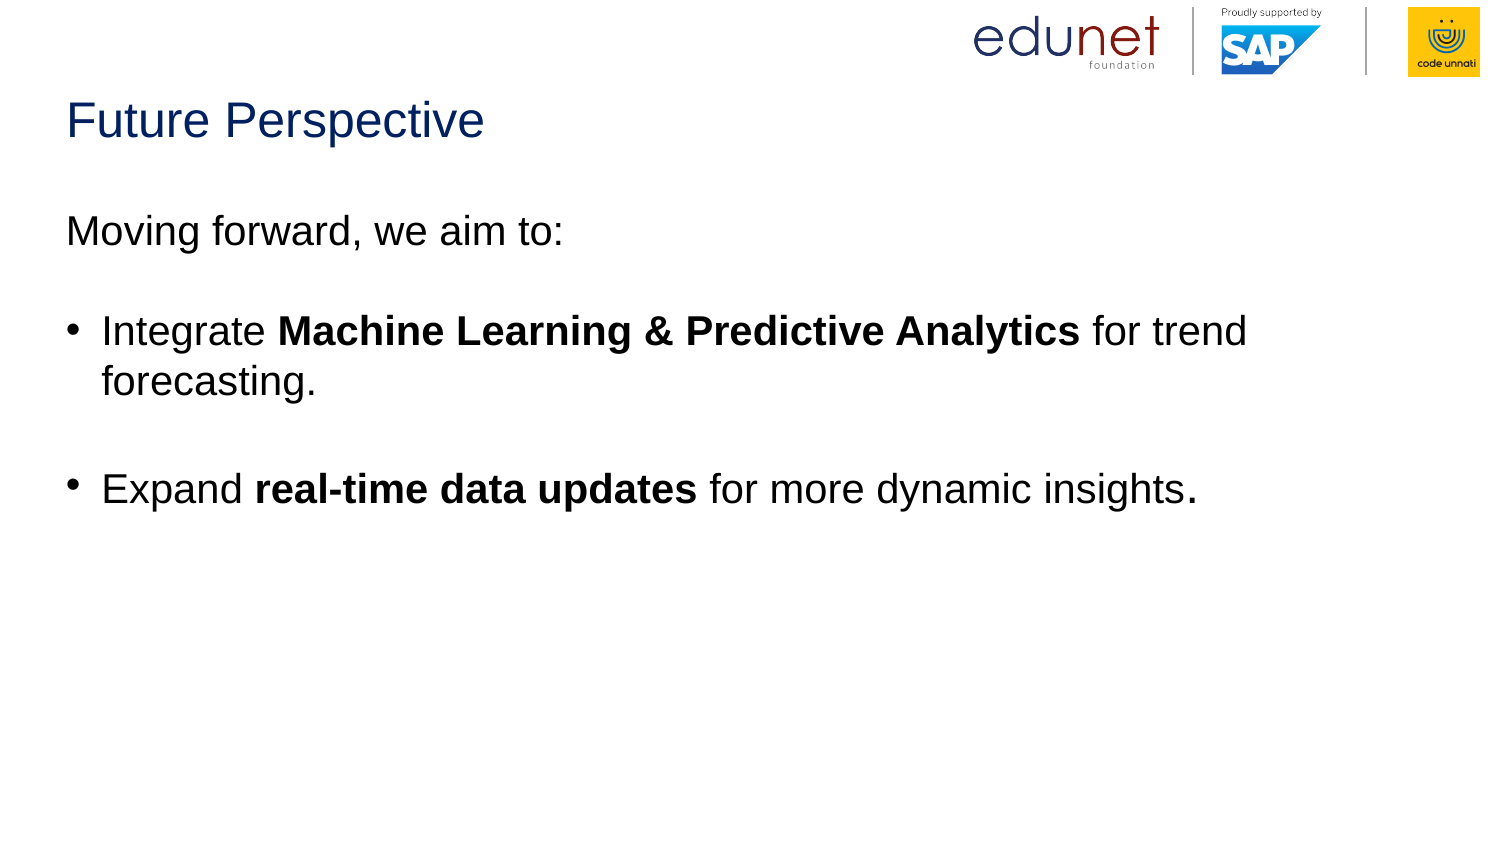

# Future Perspective
Moving forward, we aim to:

Integrate Machine Learning & Predictive Analytics for trend forecasting.

Expand real-time data updates for more dynamic insights.